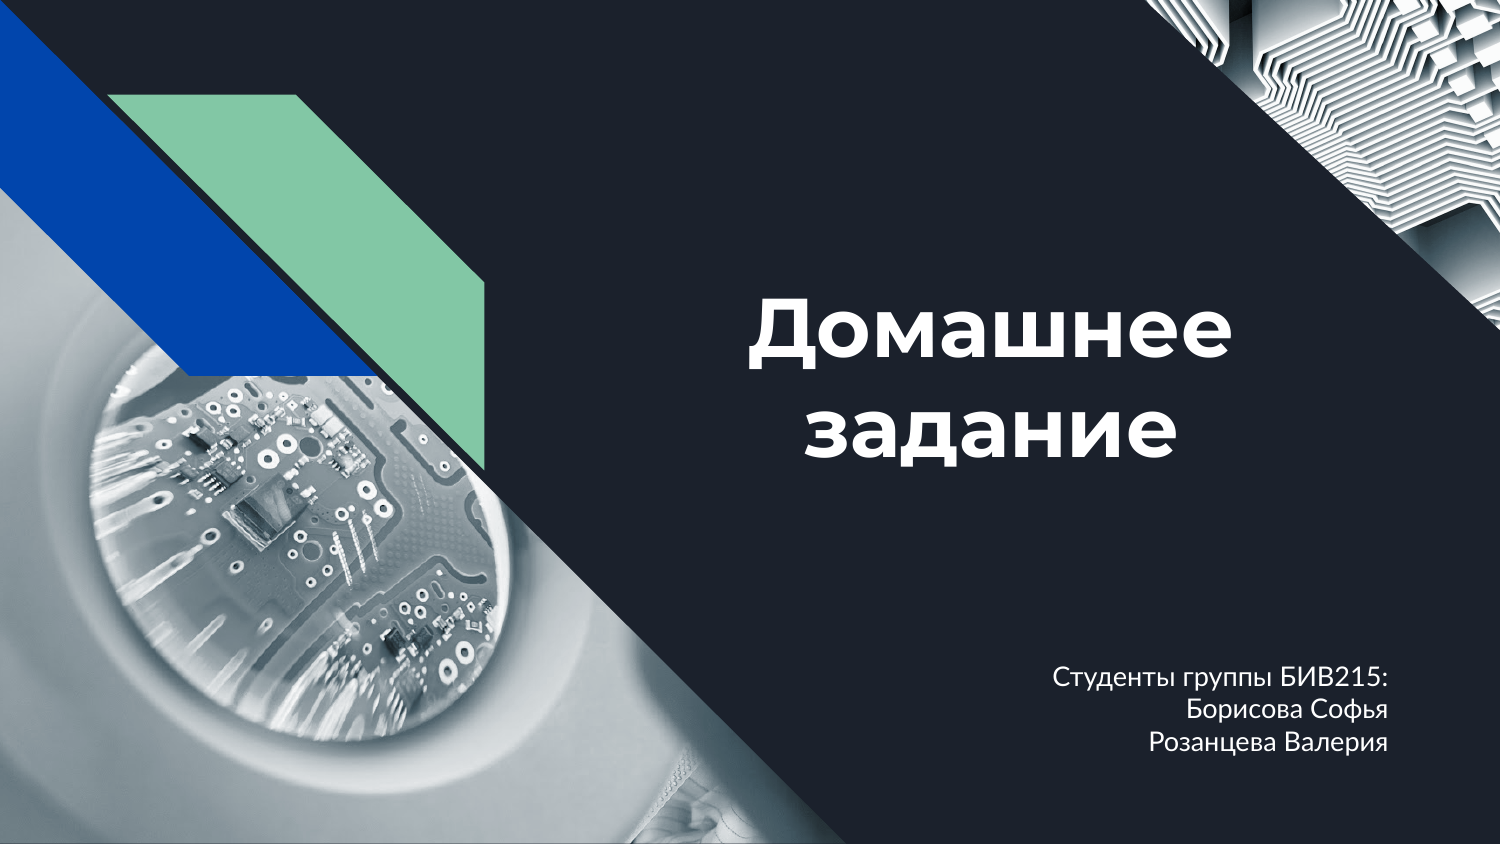

# Домашнее задание
Студенты группы БИВ215:
Борисова Софья
Розанцева Валерия